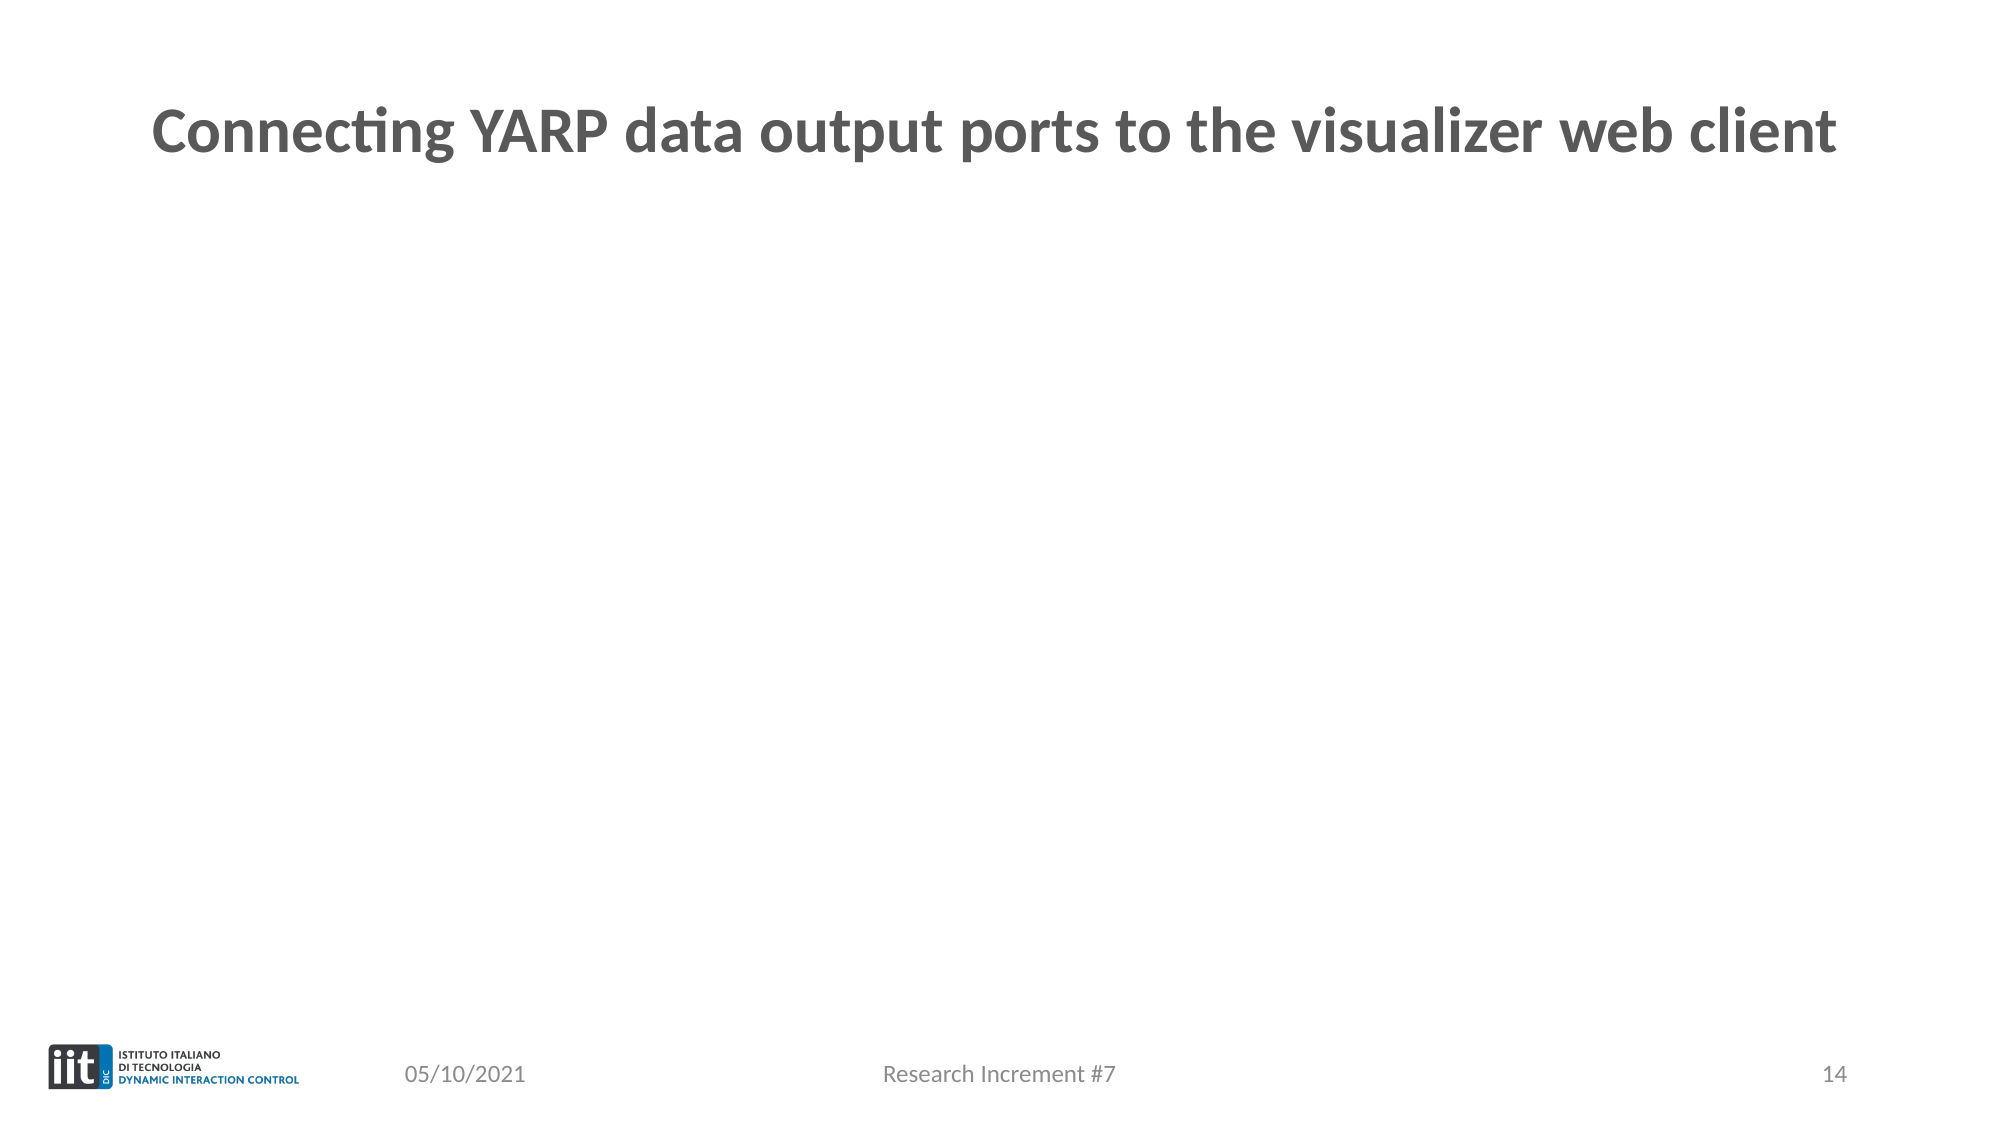

# Connecting YARP data output ports to the visualizer web client

05/10/2021
Research Increment #7
14